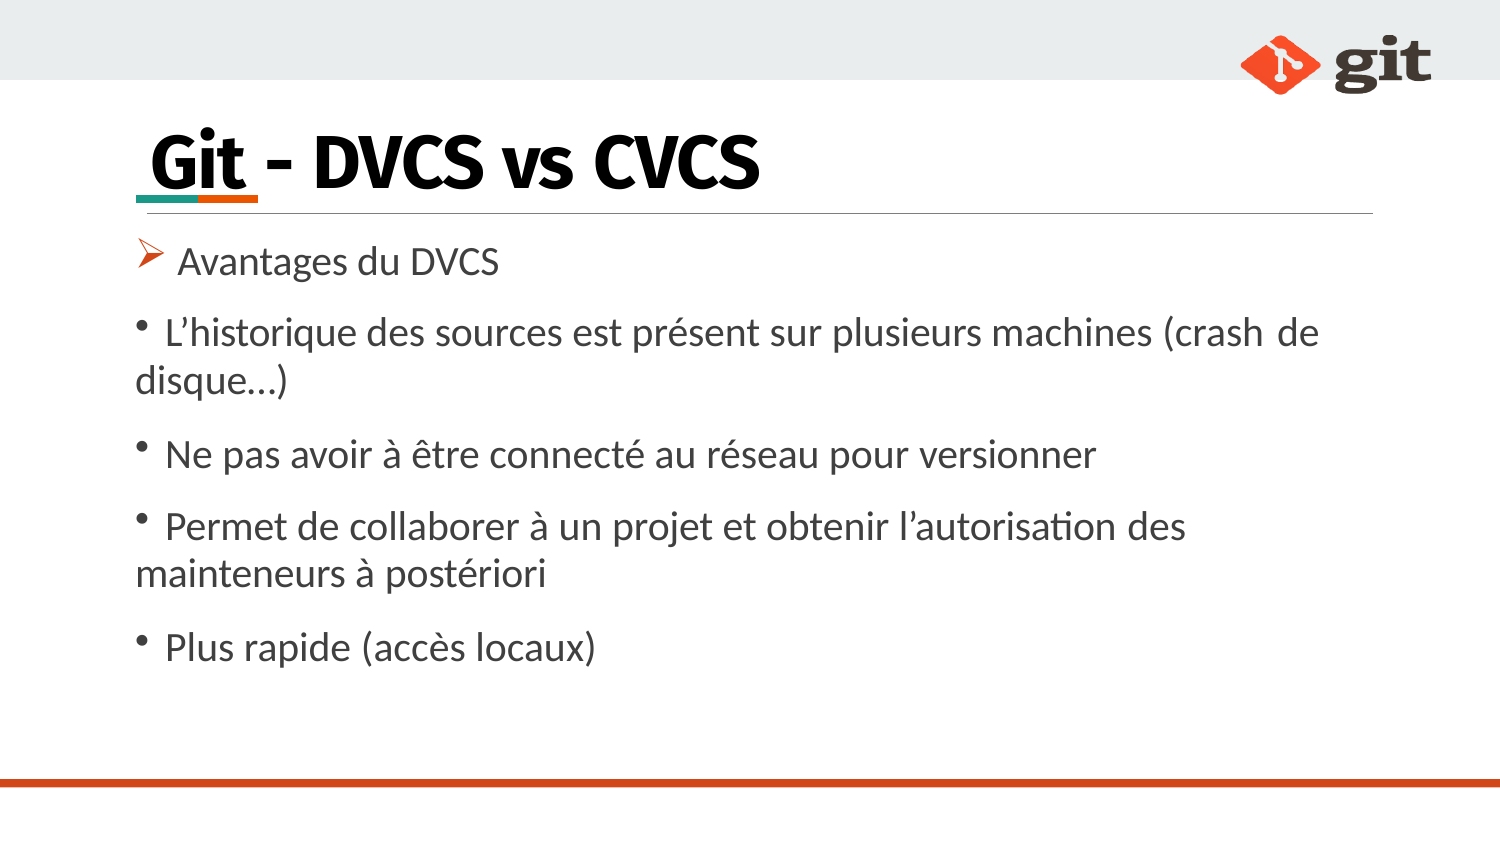

# Git - DVCS vs CVCS
Avantages du DVCS
L’historique des sources est présent sur plusieurs machines (crash de
disque…)
Ne pas avoir à être connecté au réseau pour versionner
Permet de collaborer à un projet et obtenir l’autorisation des
mainteneurs à postériori
Plus rapide (accès locaux)